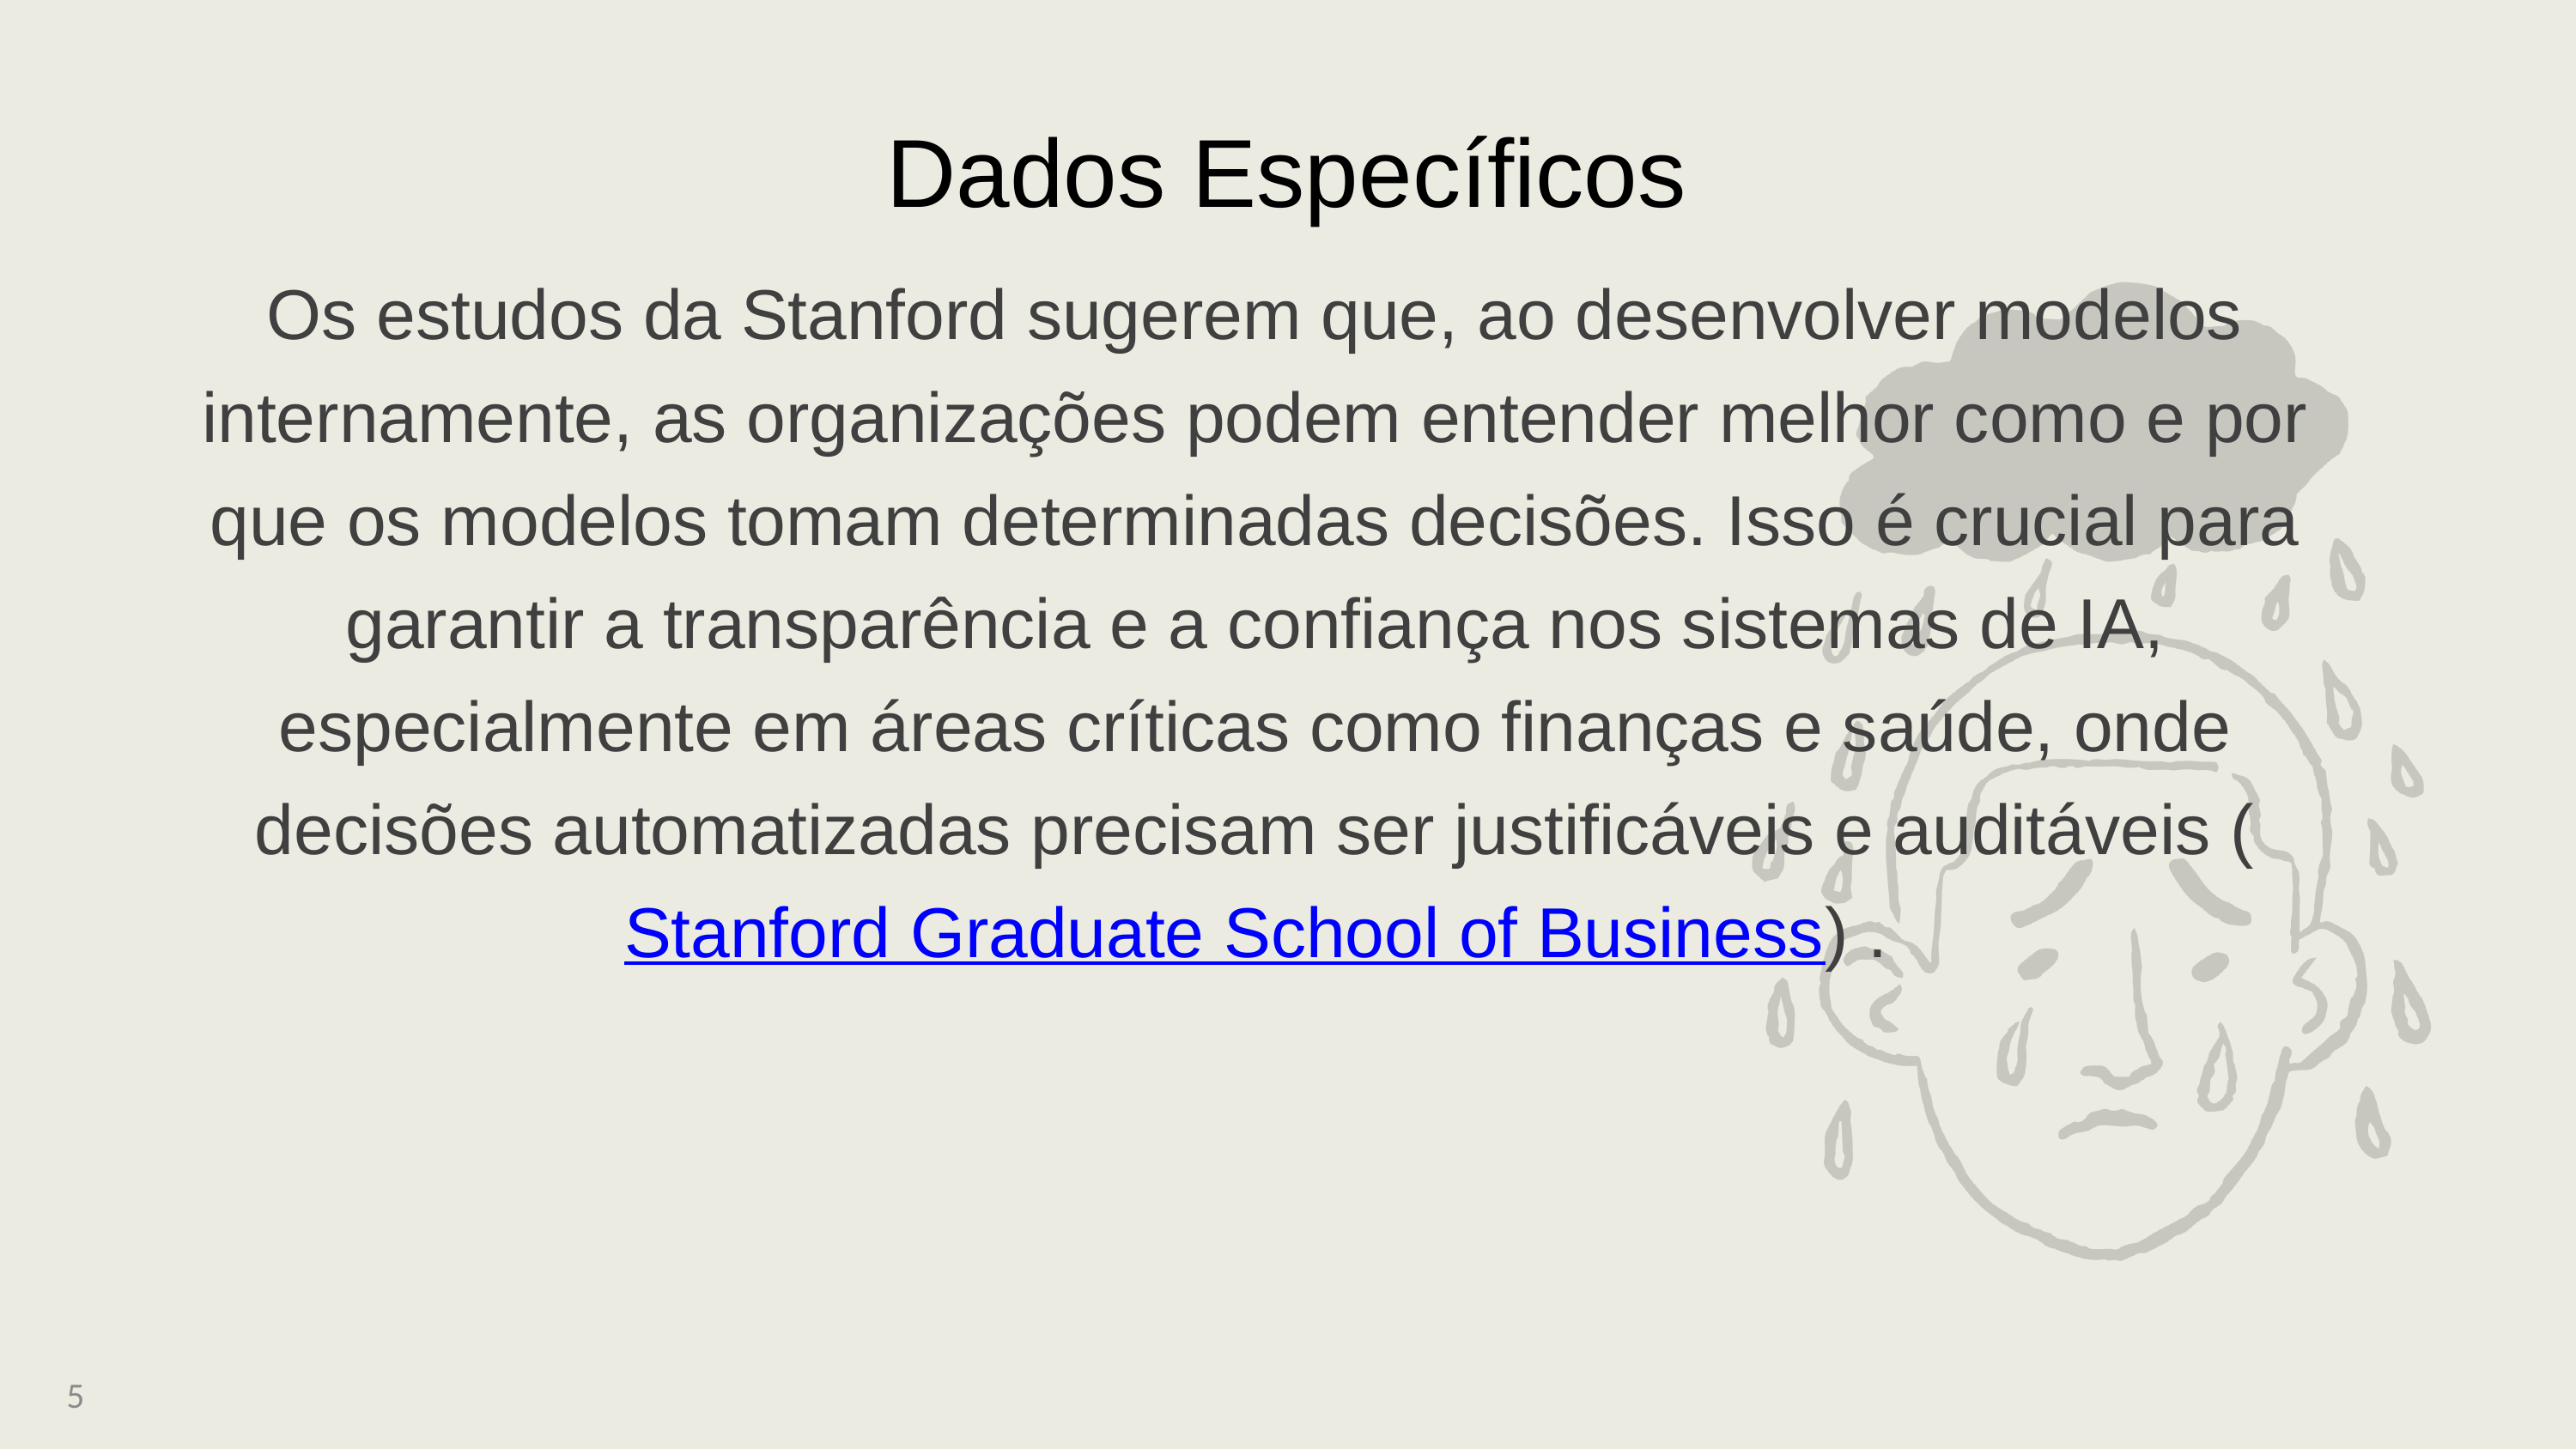

Dados Específicos
Os estudos da Stanford sugerem que, ao desenvolver modelos internamente, as organizações podem entender melhor como e por que os modelos tomam determinadas decisões. Isso é crucial para garantir a transparência e a confiança nos sistemas de IA, especialmente em áreas críticas como finanças e saúde, onde decisões automatizadas precisam ser justificáveis e auditáveis (Stanford Graduate School of Business) .

5